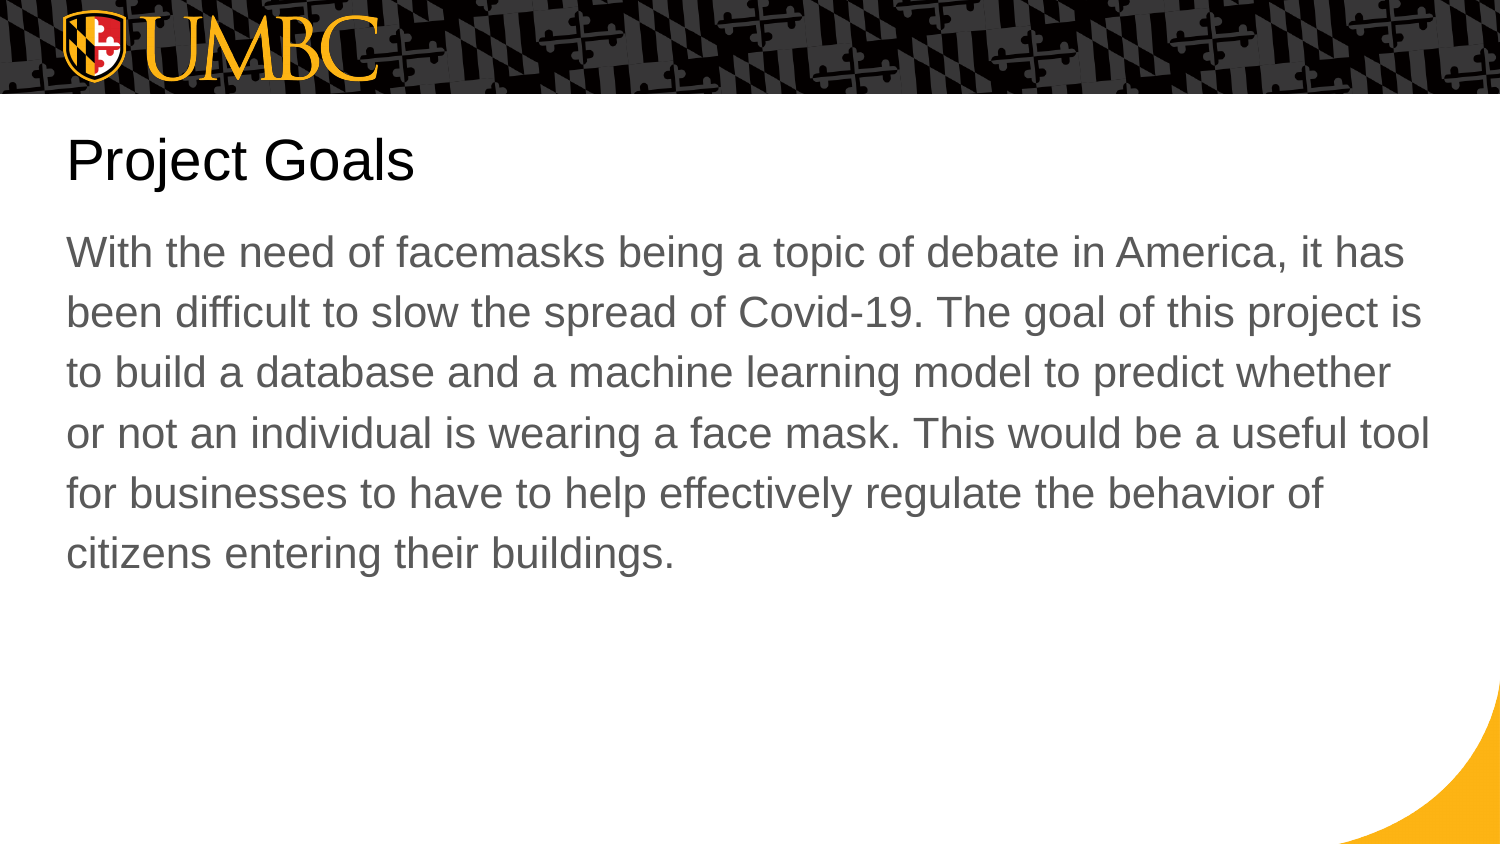

# Project Goals
With the need of facemasks being a topic of debate in America, it has been difficult to slow the spread of Covid-19. The goal of this project is to build a database and a machine learning model to predict whether or not an individual is wearing a face mask. This would be a useful tool for businesses to have to help effectively regulate the behavior of citizens entering their buildings.